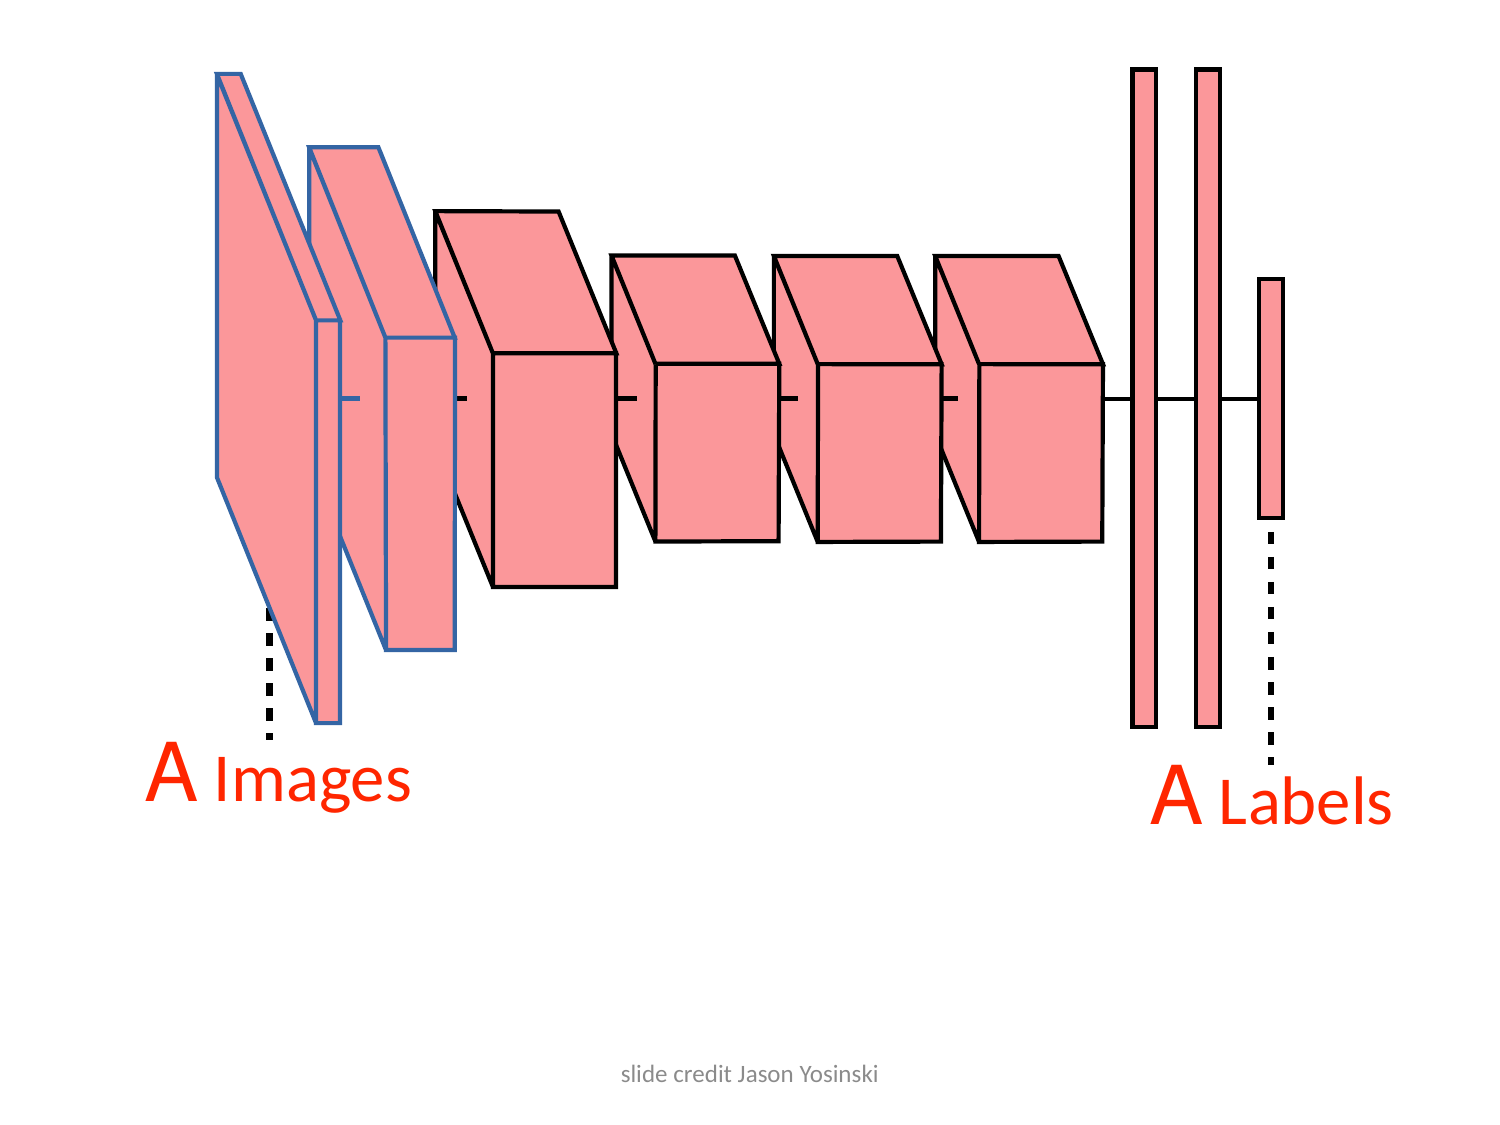

A Images
A Labels

slide credit Jason Yosinski